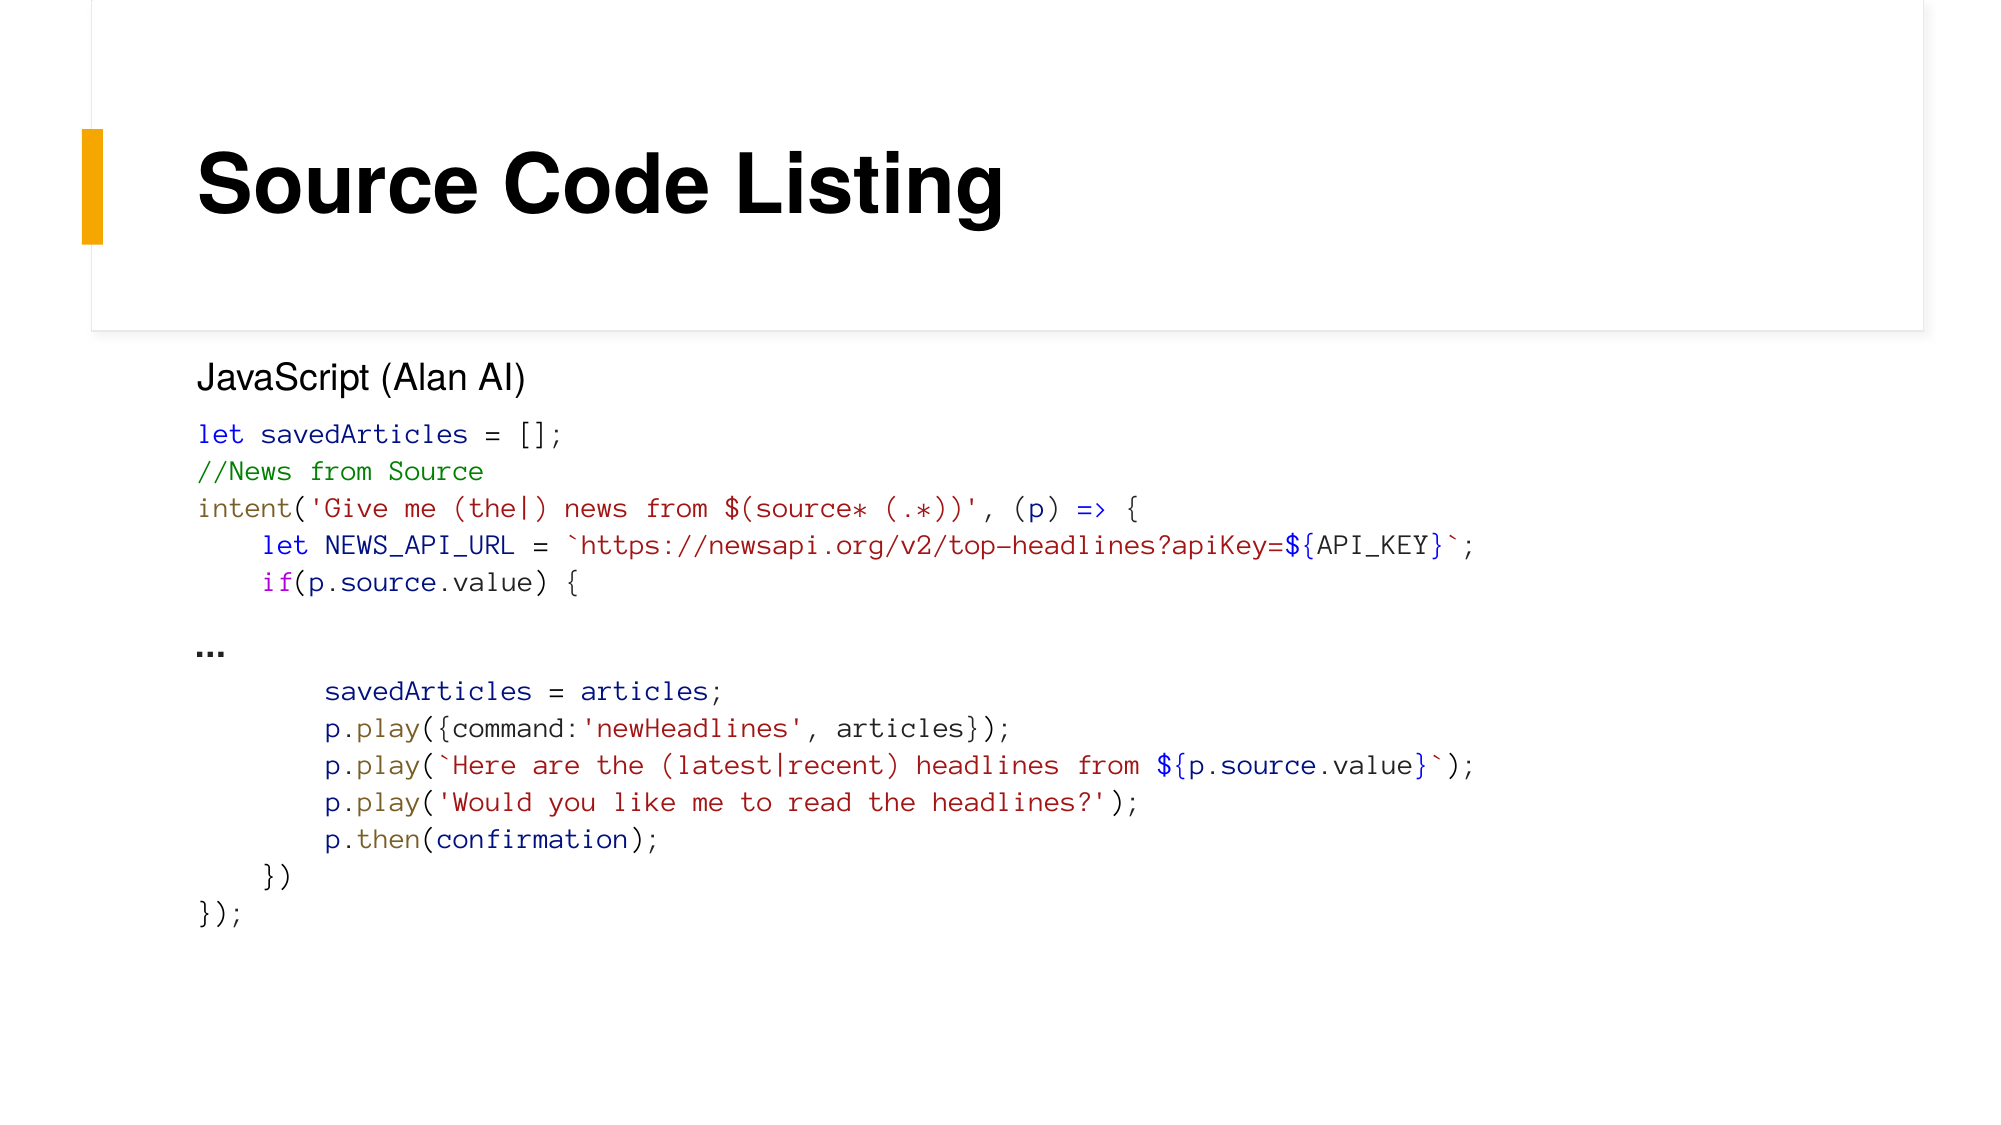

# Source Code Listing
JavaScript (Alan AI)
let savedArticles = [];
//News from Source
intent('Give me (the|) news from $(source* (.*))', (p) => {
    let NEWS_API_URL = `https://newsapi.org/v2/top-headlines?apiKey=${API_KEY}`;
    if(p.source.value) {
…
        savedArticles = articles;
        p.play({command:'newHeadlines', articles});
        p.play(`Here are the (latest|recent) headlines from ${p.source.value}`);
        p.play('Would you like me to read the headlines?');
        p.then(confirmation);
    })
});